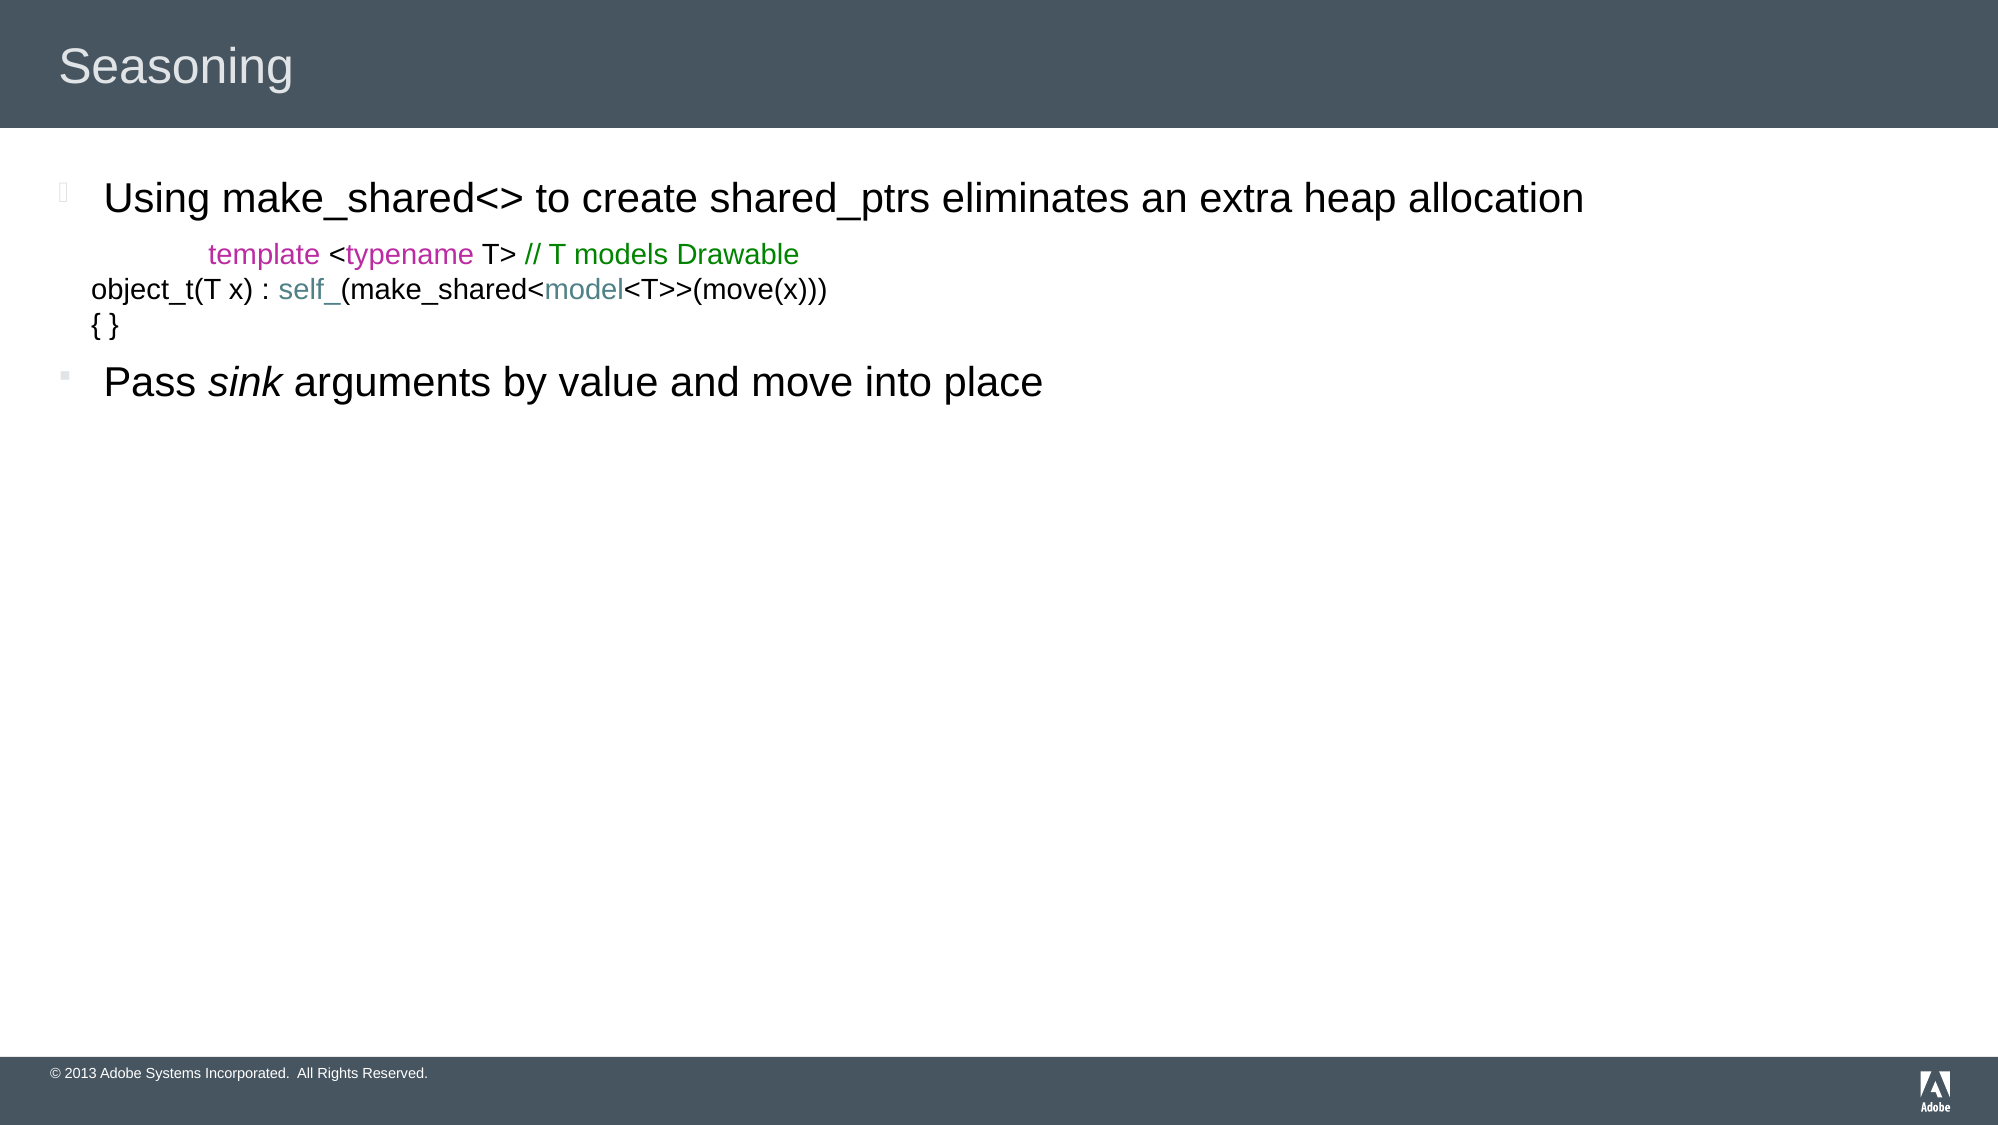

# Seasoning
Using make_shared<> to create shared_ptrs eliminates an extra heap allocation
	template <typename T> // T models Drawable
    object_t(T x) : self_(make_shared<model<T>>(move(x)))
    { }
Pass sink arguments by value and move into place
98